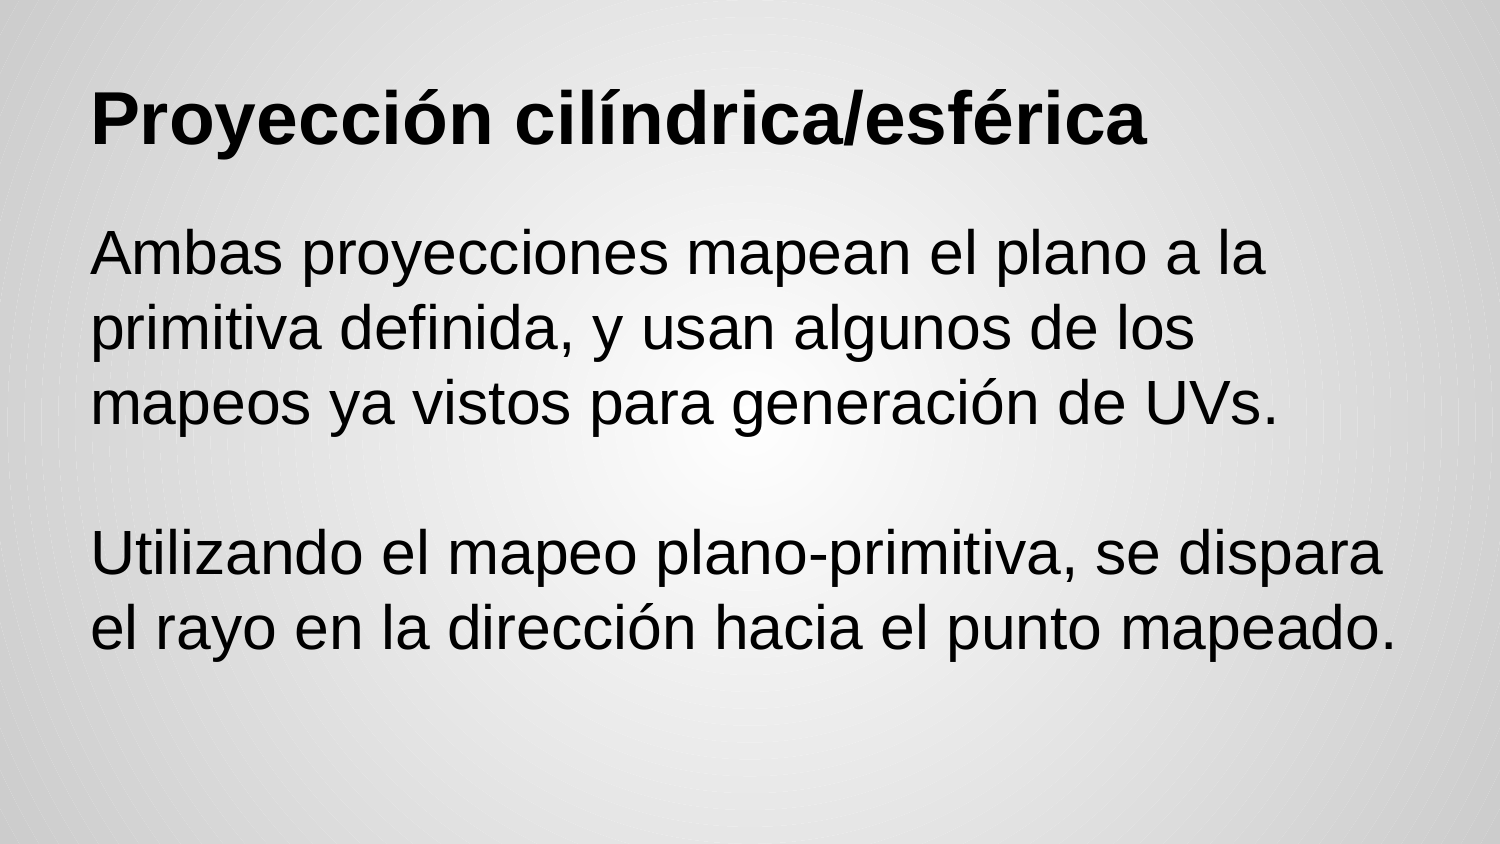

# Proyección cilíndrica/esférica
Ambas proyecciones mapean el plano a la primitiva definida, y usan algunos de los mapeos ya vistos para generación de UVs.

Utilizando el mapeo plano-primitiva, se dispara el rayo en la dirección hacia el punto mapeado.